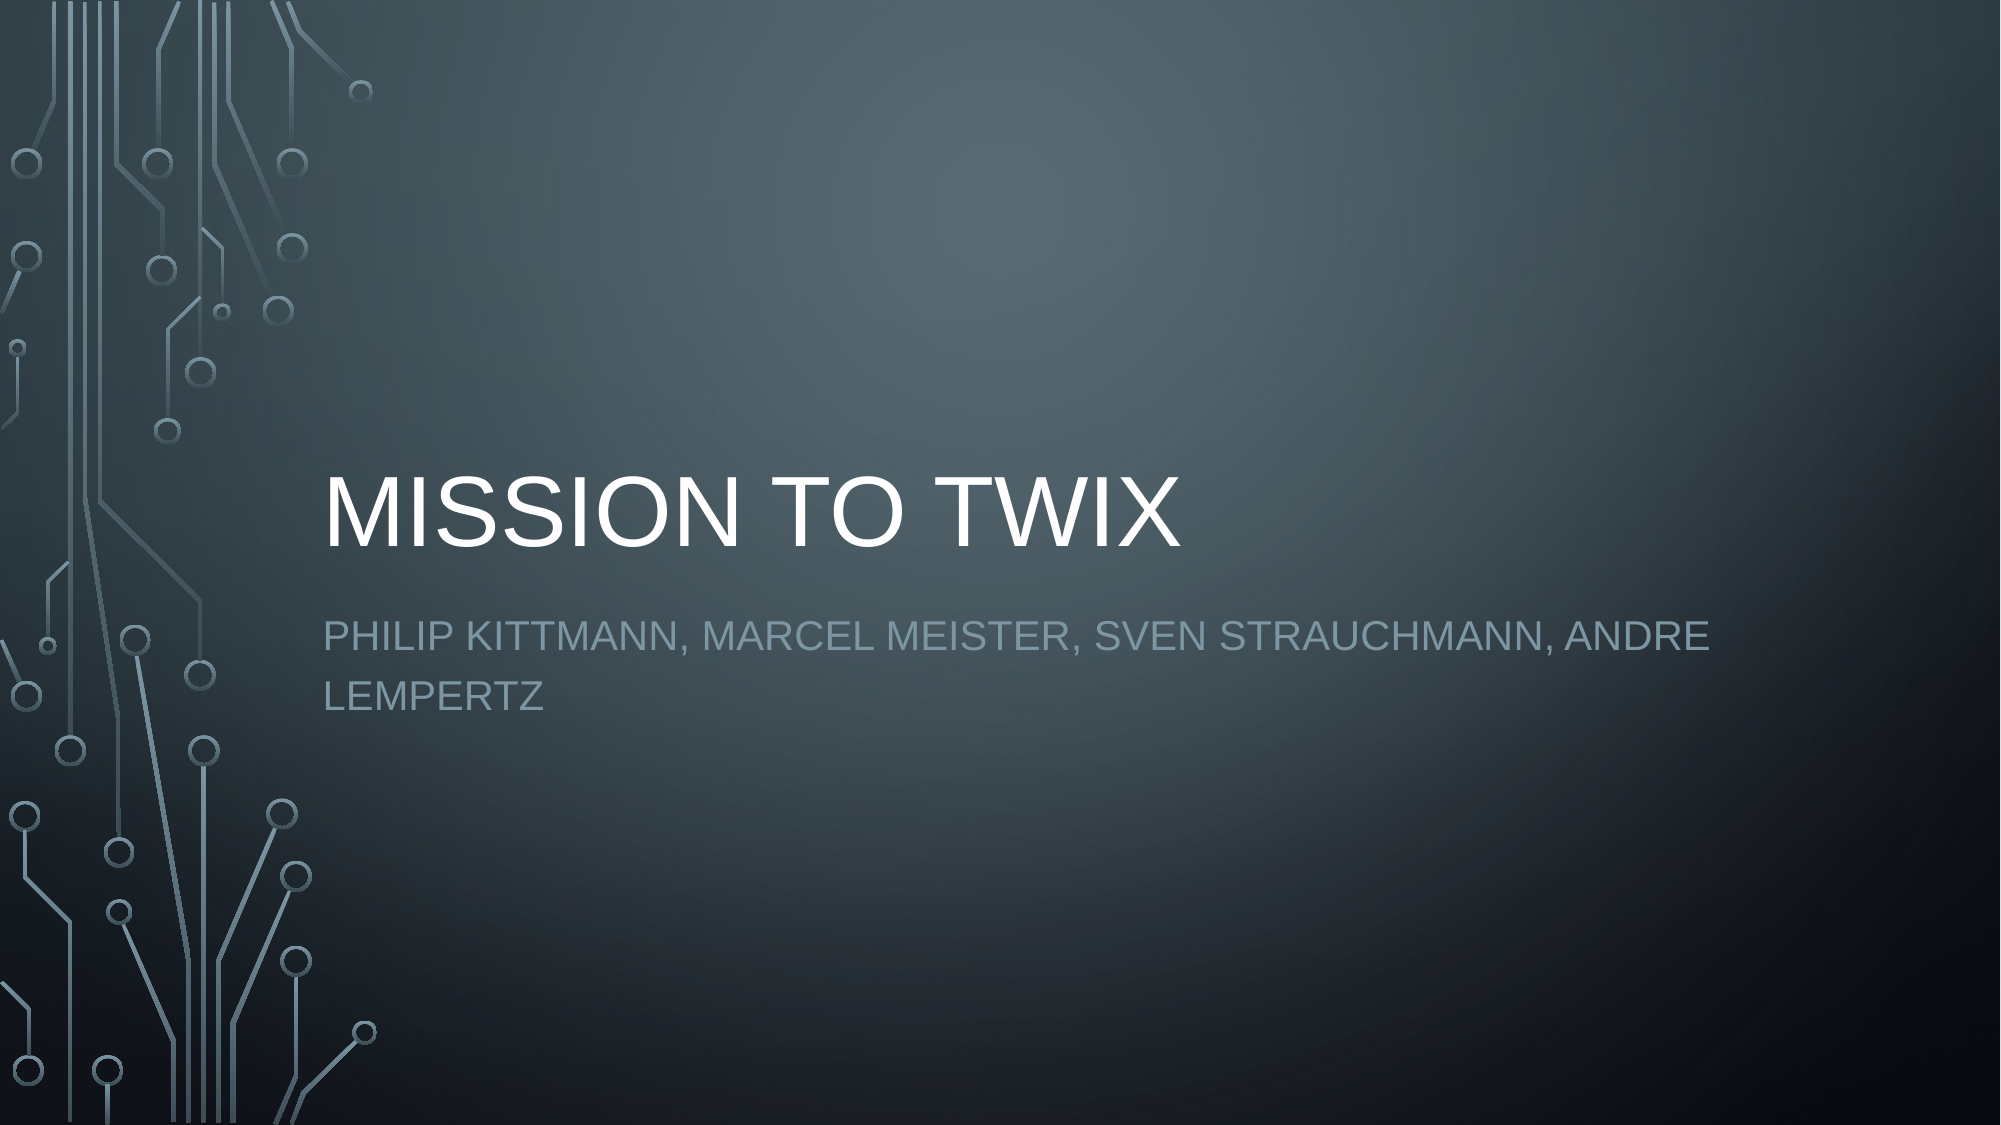

# Mission To Twix
Philip Kittmann, Marcel Meister, Sven Strauchmann, Andre Lempertz